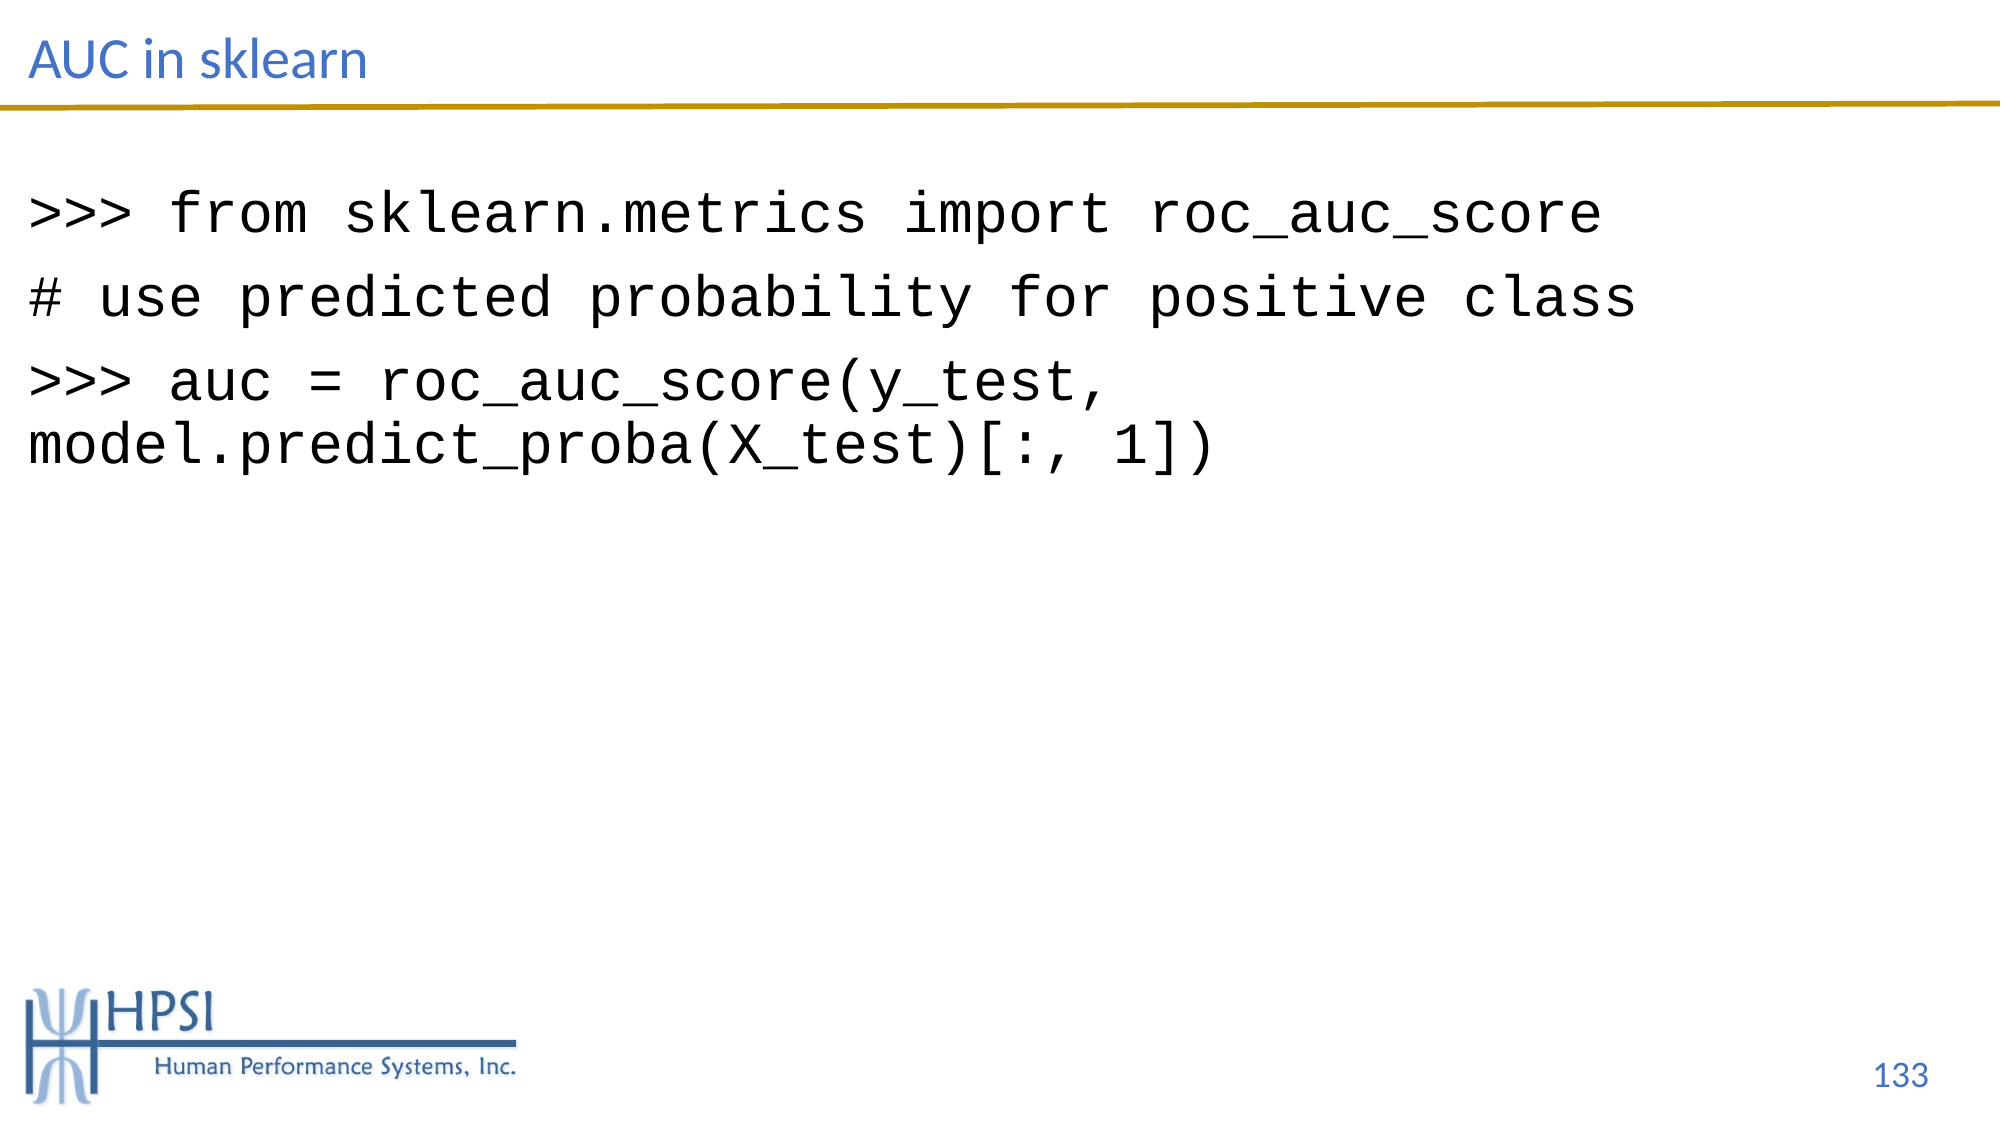

# AUC in sklearn
>>> from sklearn.metrics import roc_auc_score
# use predicted probability for positive class
>>> auc = roc_auc_score(y_test, model.predict_proba(X_test)[:, 1])

133